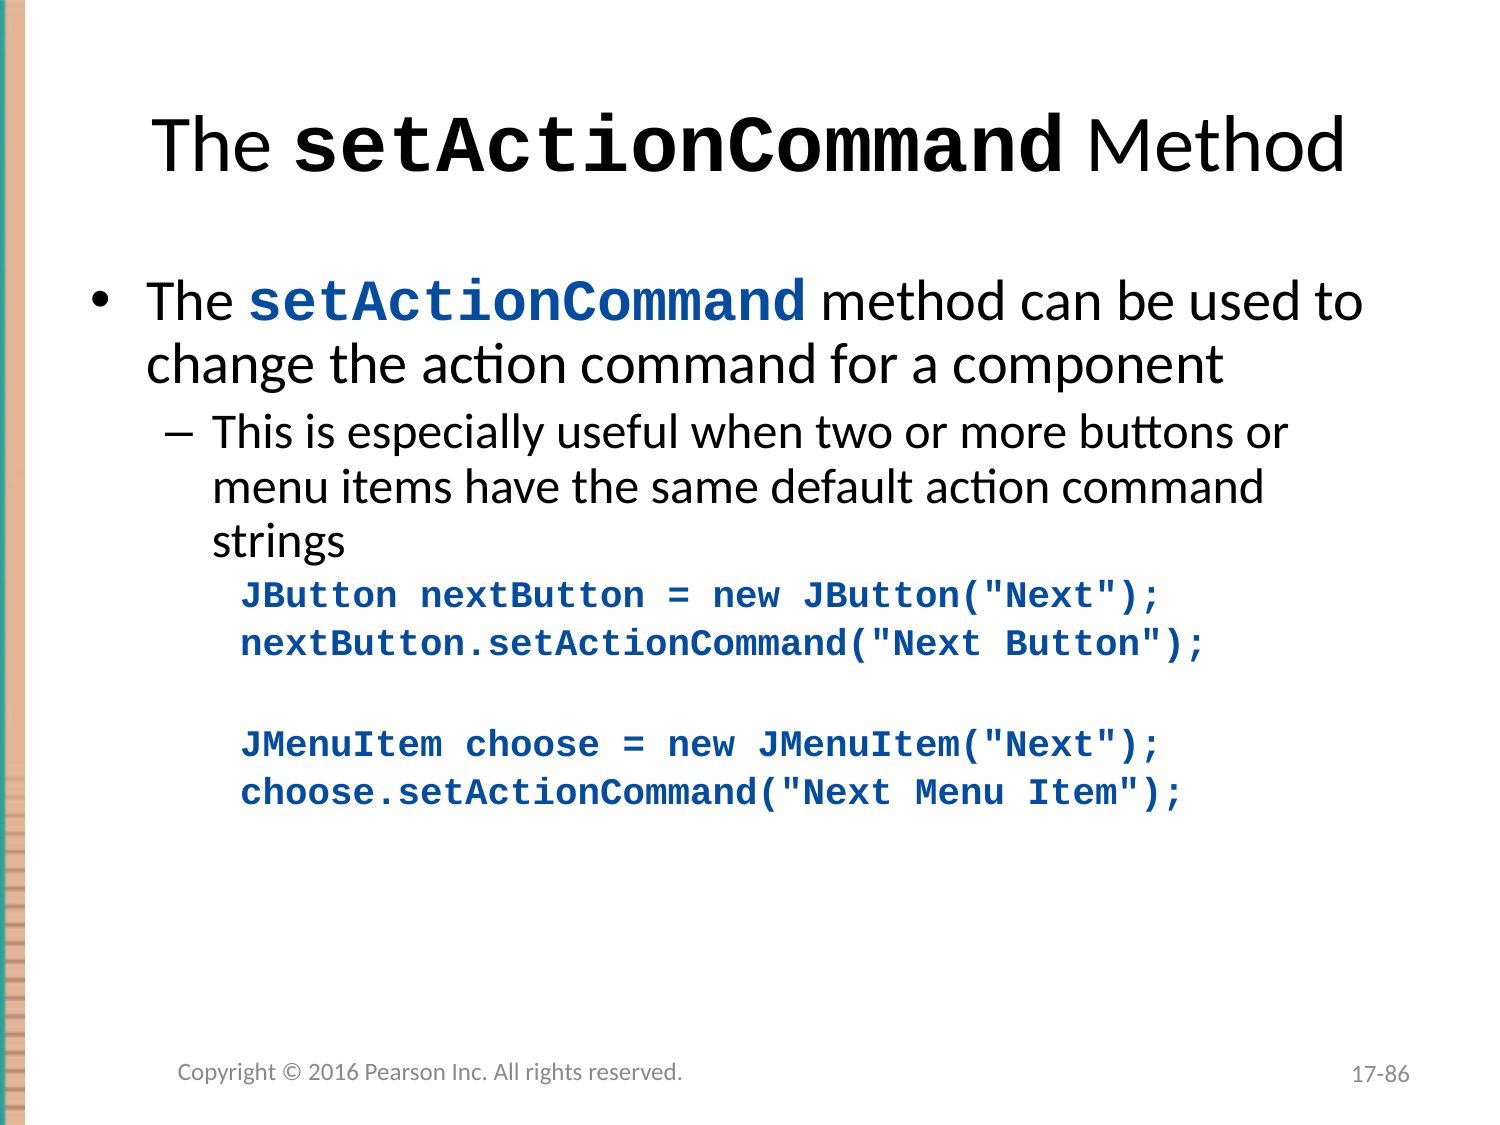

# The setActionCommand Method
The setActionCommand method can be used to change the action command for a component
This is especially useful when two or more buttons or menu items have the same default action command strings
JButton nextButton = new JButton("Next");
nextButton.setActionCommand("Next Button");

JMenuItem choose = new JMenuItem("Next");
choose.setActionCommand("Next Menu Item");
Copyright © 2016 Pearson Inc. All rights reserved.
17-86